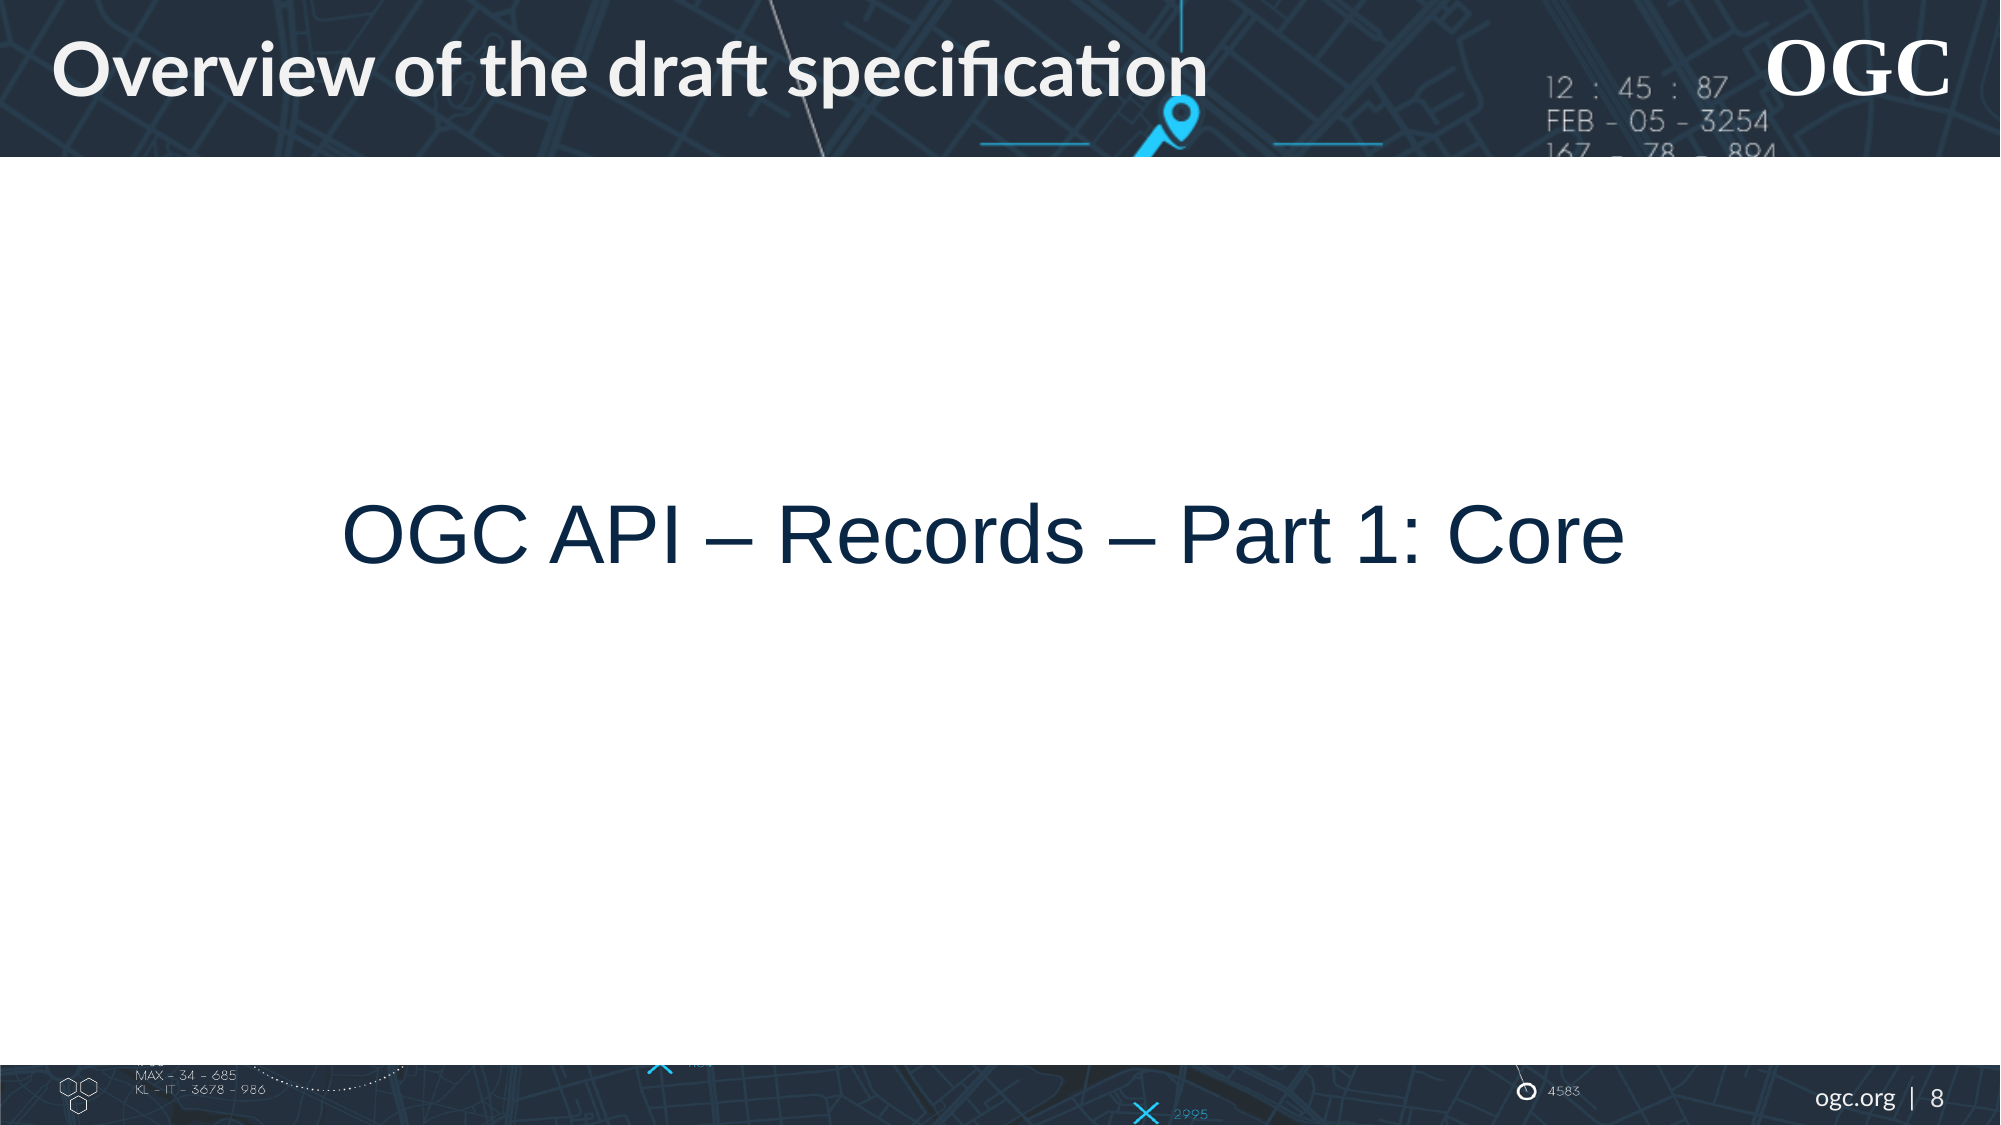

# Overview of the draft specification
OGC API – Records – Part 1: Core
8